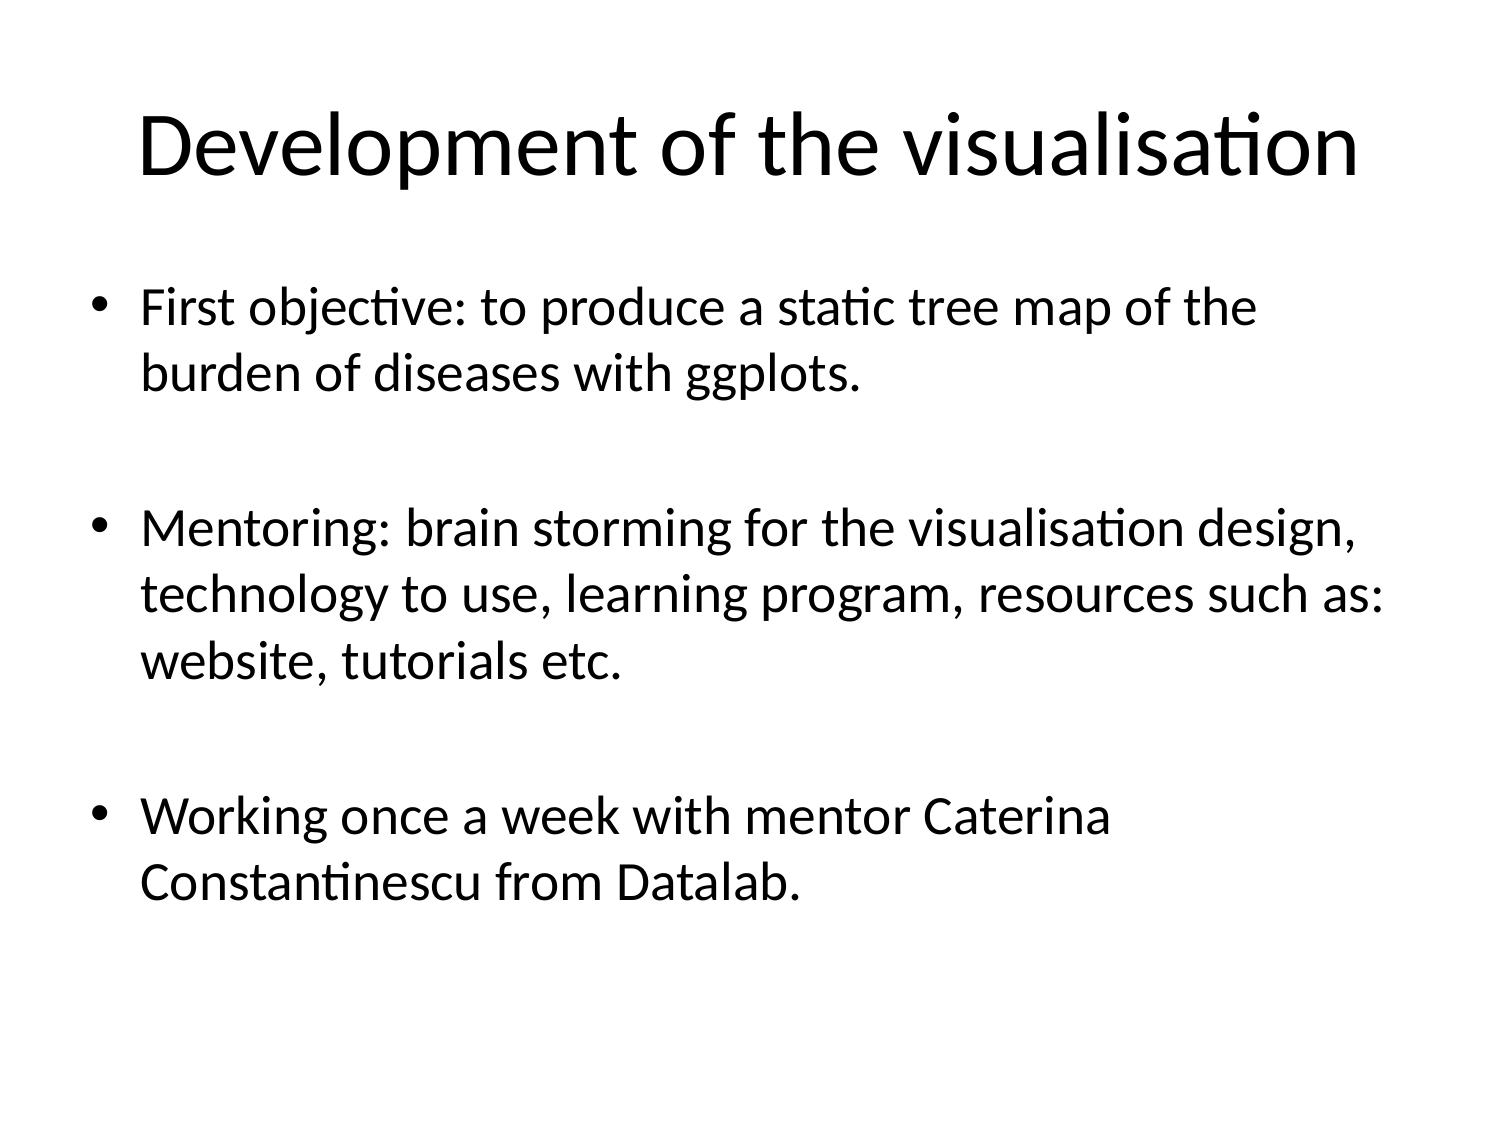

# Development of the visualisation
First objective: to produce a static tree map of the burden of diseases with ggplots.

Mentoring: brain storming for the visualisation design, technology to use, learning program, resources such as: website, tutorials etc.

Working once a week with mentor Caterina Constantinescu from Datalab.